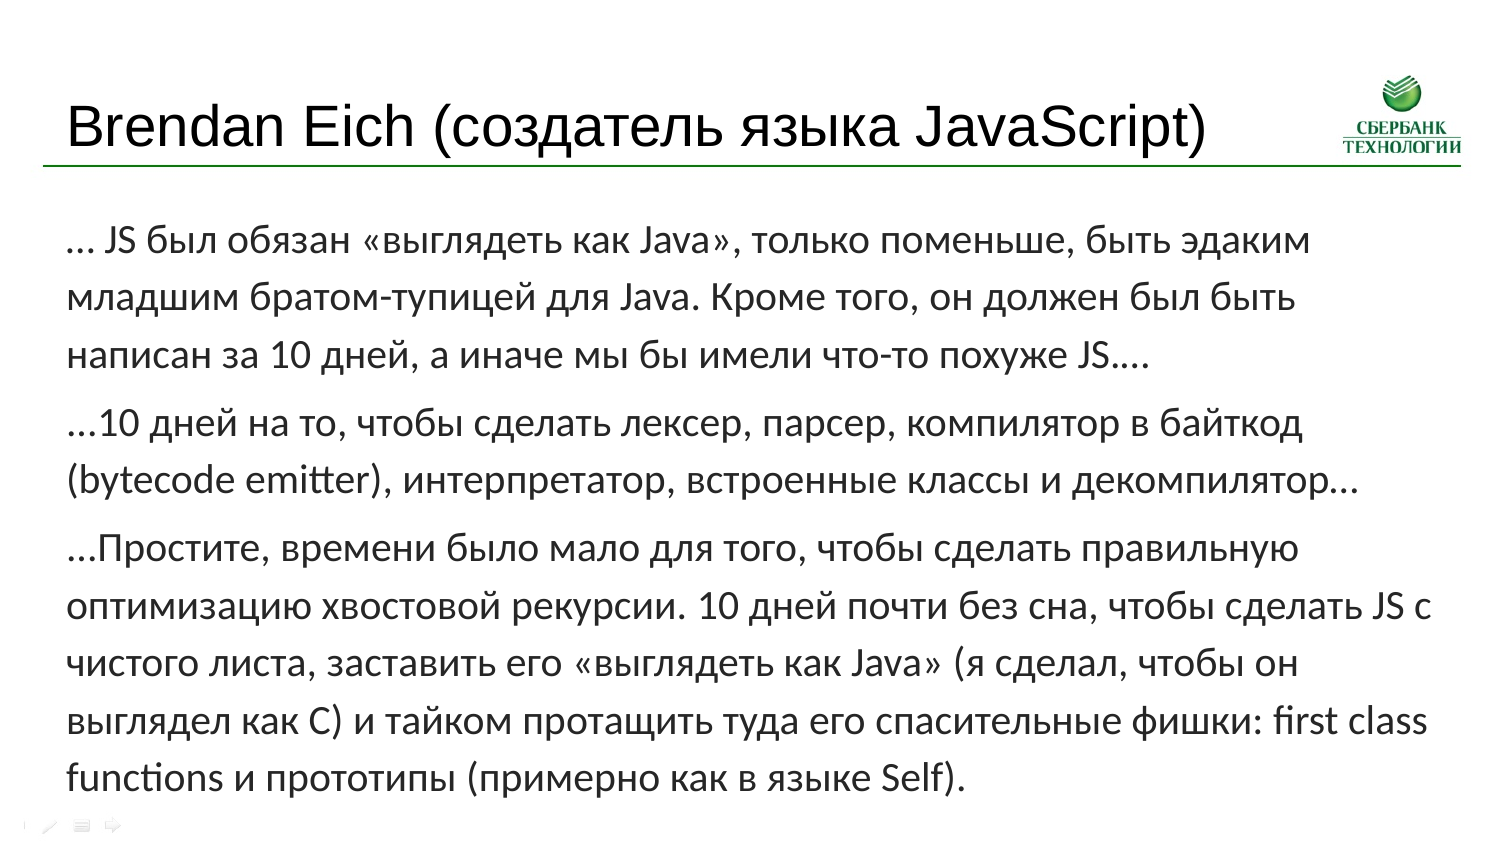

# Brendan Eich (создатель языка JavaScript)
… JS был обязан «выглядеть как Java», только поменьше, быть эдаким младшим братом-тупицей для Java. Кроме того, он должен был быть написан за 10 дней, а иначе мы бы имели что-то похуже JS.…
...10 дней на то, чтобы сделать лексер, парсер, компилятор в байткод (bytecode emitter), интерпретатор, встроенные классы и декомпилятор…
...Простите, времени было мало для того, чтобы сделать правильную оптимизацию хвостовой рекурсии. 10 дней почти без сна, чтобы сделать JS с чистого листа, заставить его «выглядеть как Java» (я сделал, чтобы он выглядел как C) и тайком протащить туда его спасительные фишки: first class functions и прототипы (примерно как в языке Self).